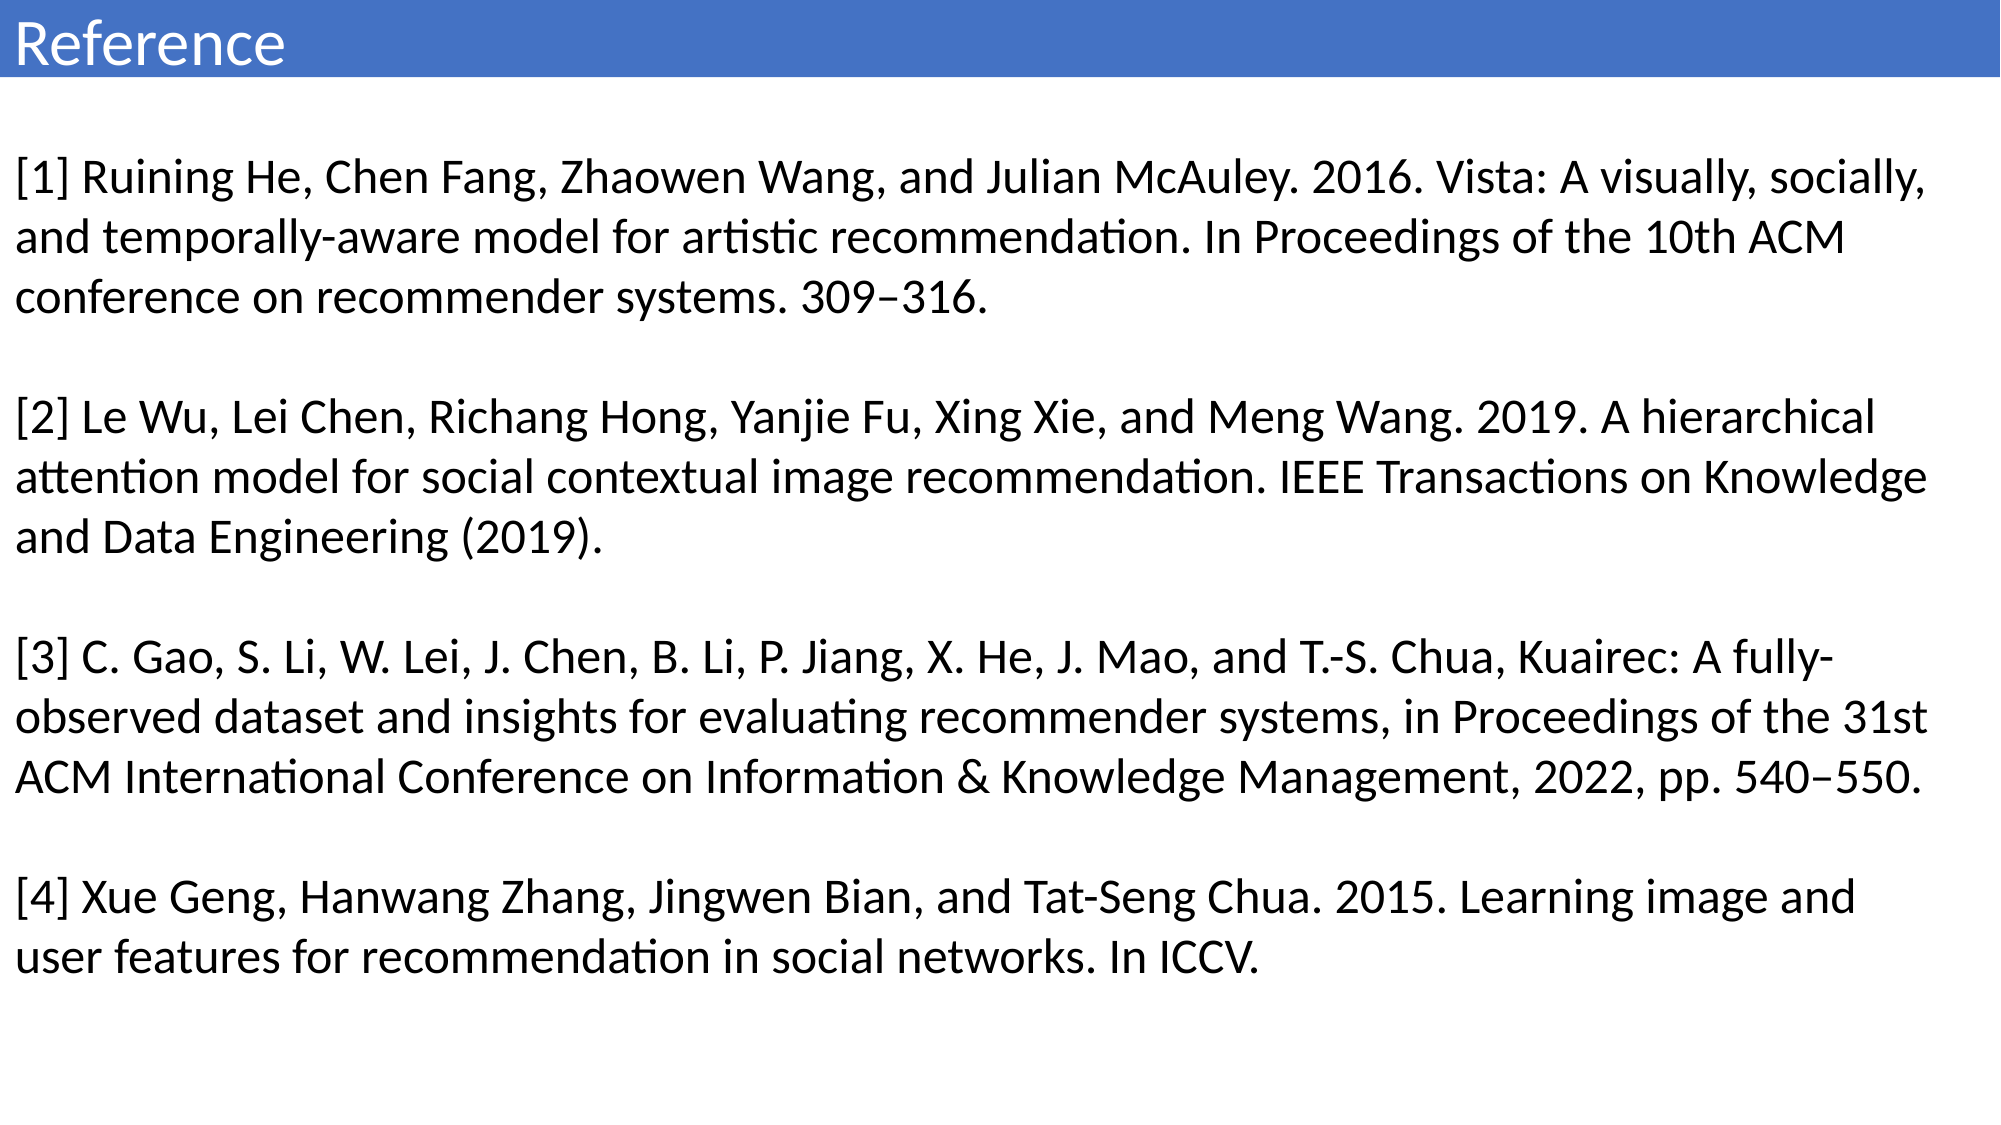

Reference

[1] Ruining He, Chen Fang, Zhaowen Wang, and Julian McAuley. 2016. Vista: A visually, socially, and temporally-aware model for artistic recommendation. In Proceedings of the 10th ACM conference on recommender systems. 309–316.

[2] Le Wu, Lei Chen, Richang Hong, Yanjie Fu, Xing Xie, and Meng Wang. 2019. A hierarchical attention model for social contextual image recommendation. IEEE Transactions on Knowledge and Data Engineering (2019).

[3] C. Gao, S. Li, W. Lei, J. Chen, B. Li, P. Jiang, X. He, J. Mao, and T.-S. Chua, Kuairec: A fully-observed dataset and insights for evaluating recommender systems, in Proceedings of the 31st ACM International Conference on Information & Knowledge Management, 2022, pp. 540–550.

[4] Xue Geng, Hanwang Zhang, Jingwen Bian, and Tat-Seng Chua. 2015. Learning image and user features for recommendation in social networks. In ICCV.